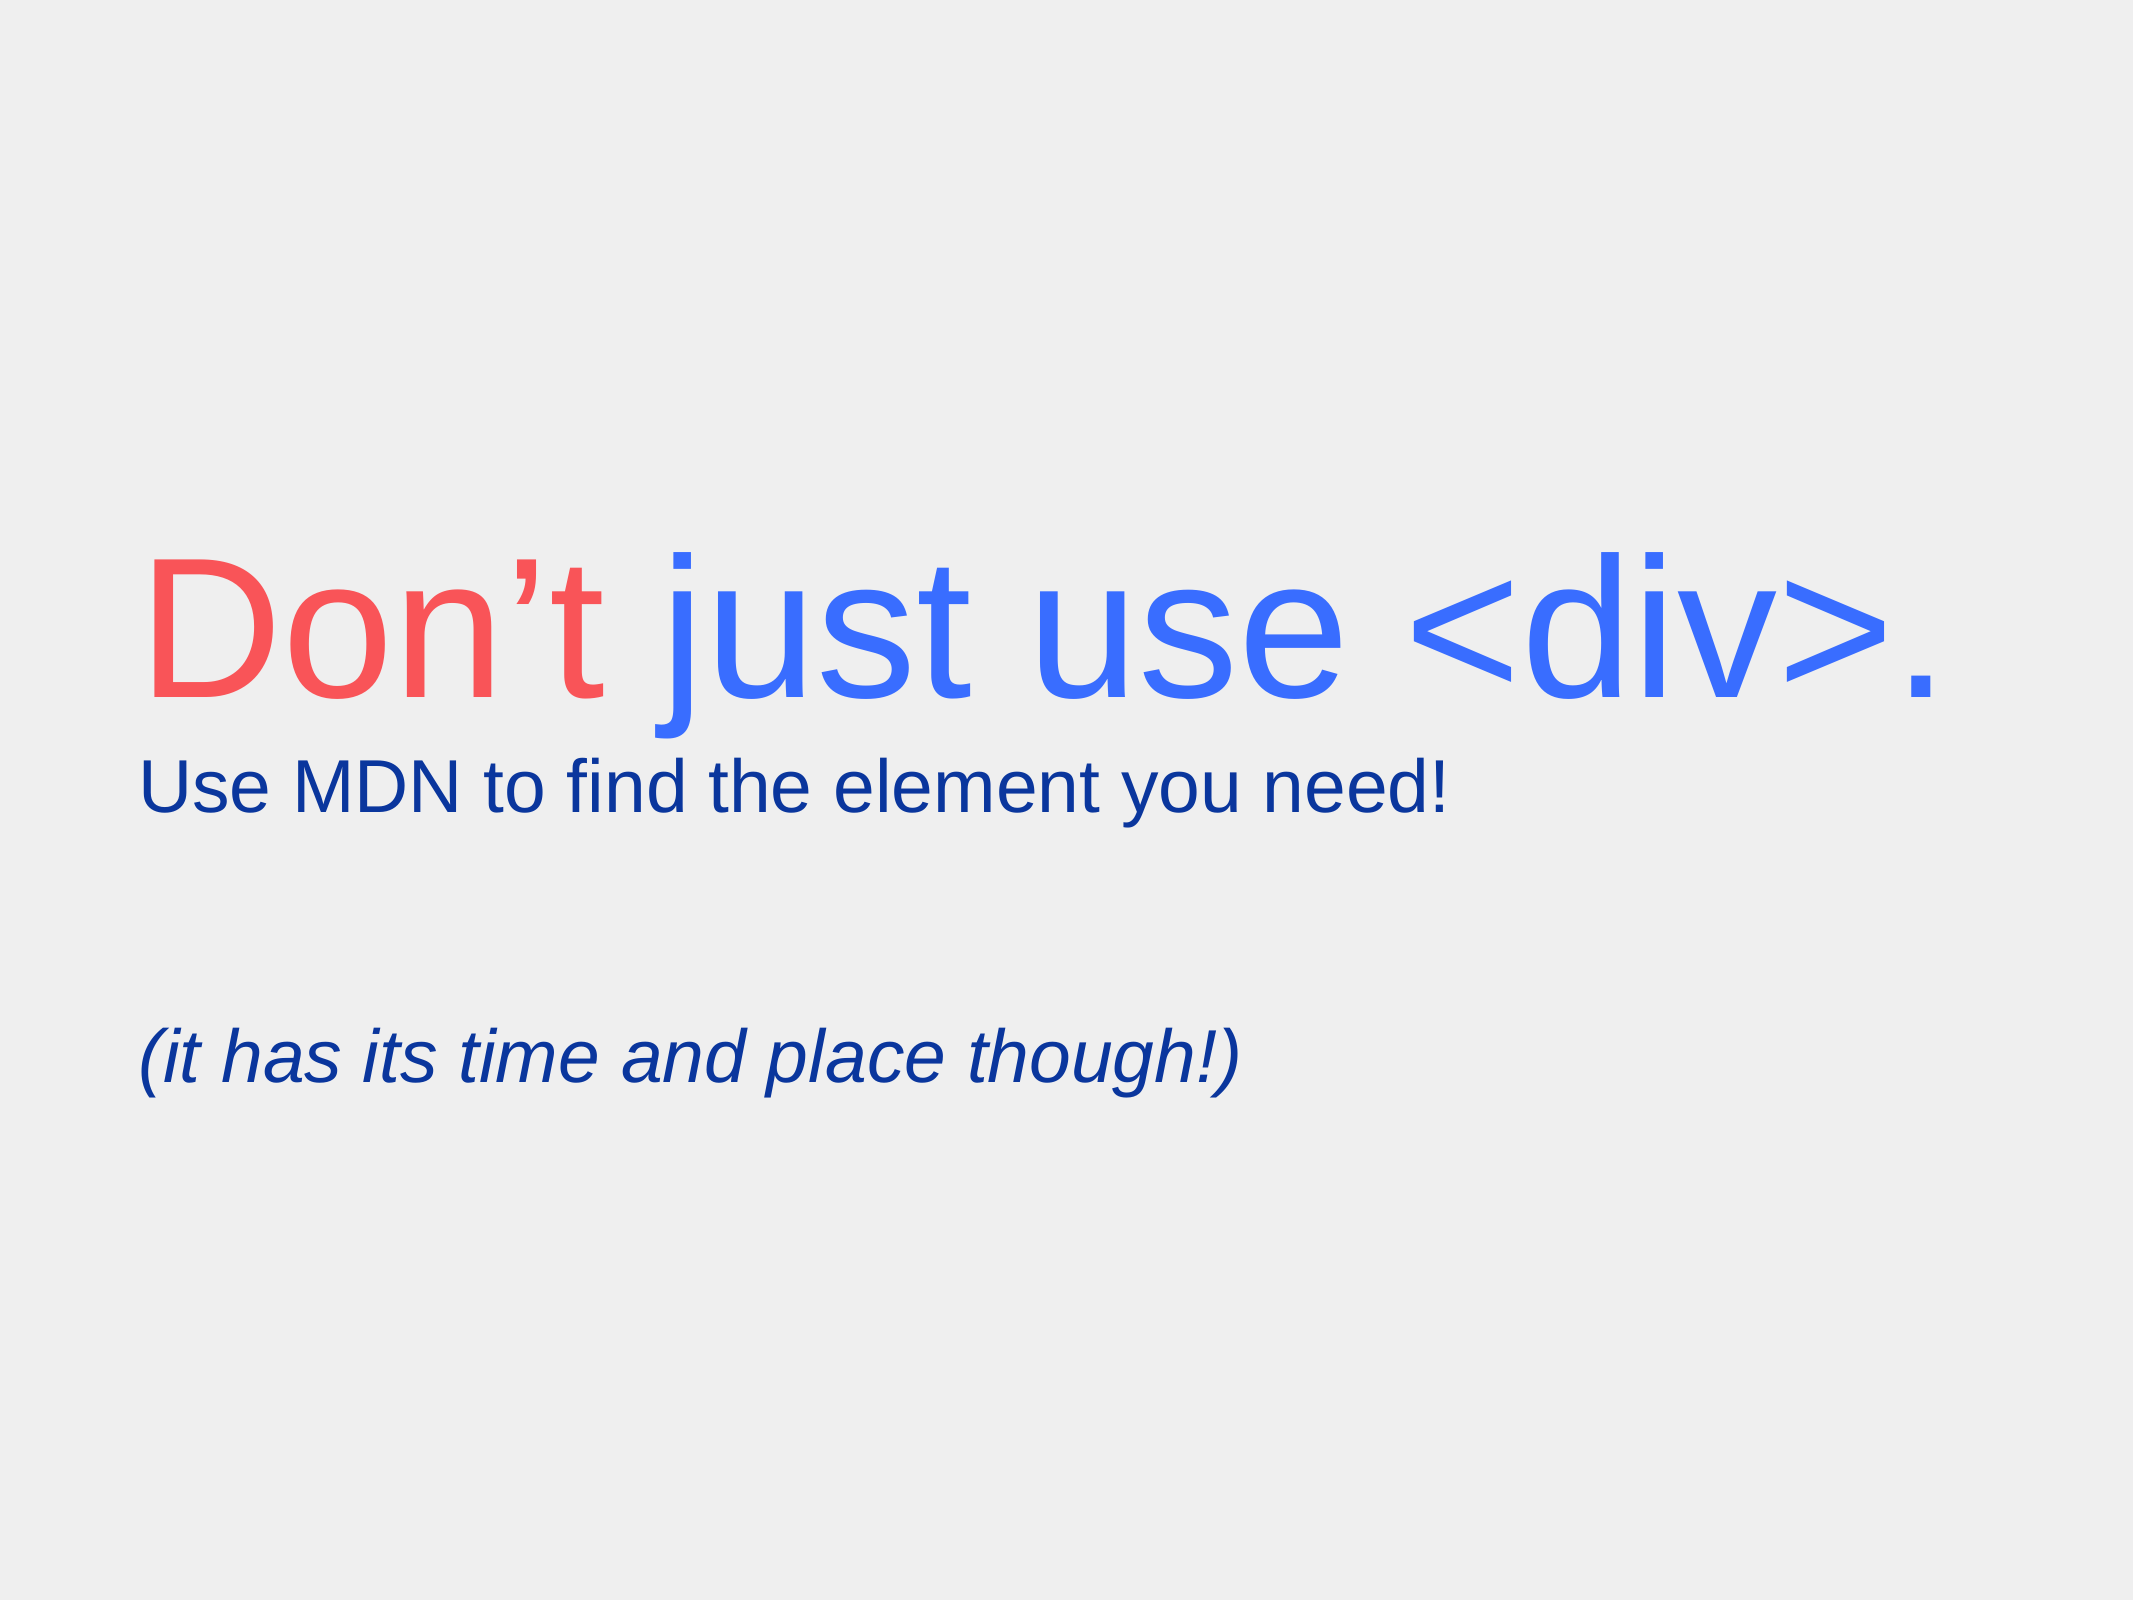

# Don’t just use <div>.
Use MDN to find the element you need!

(it has its time and place though!)